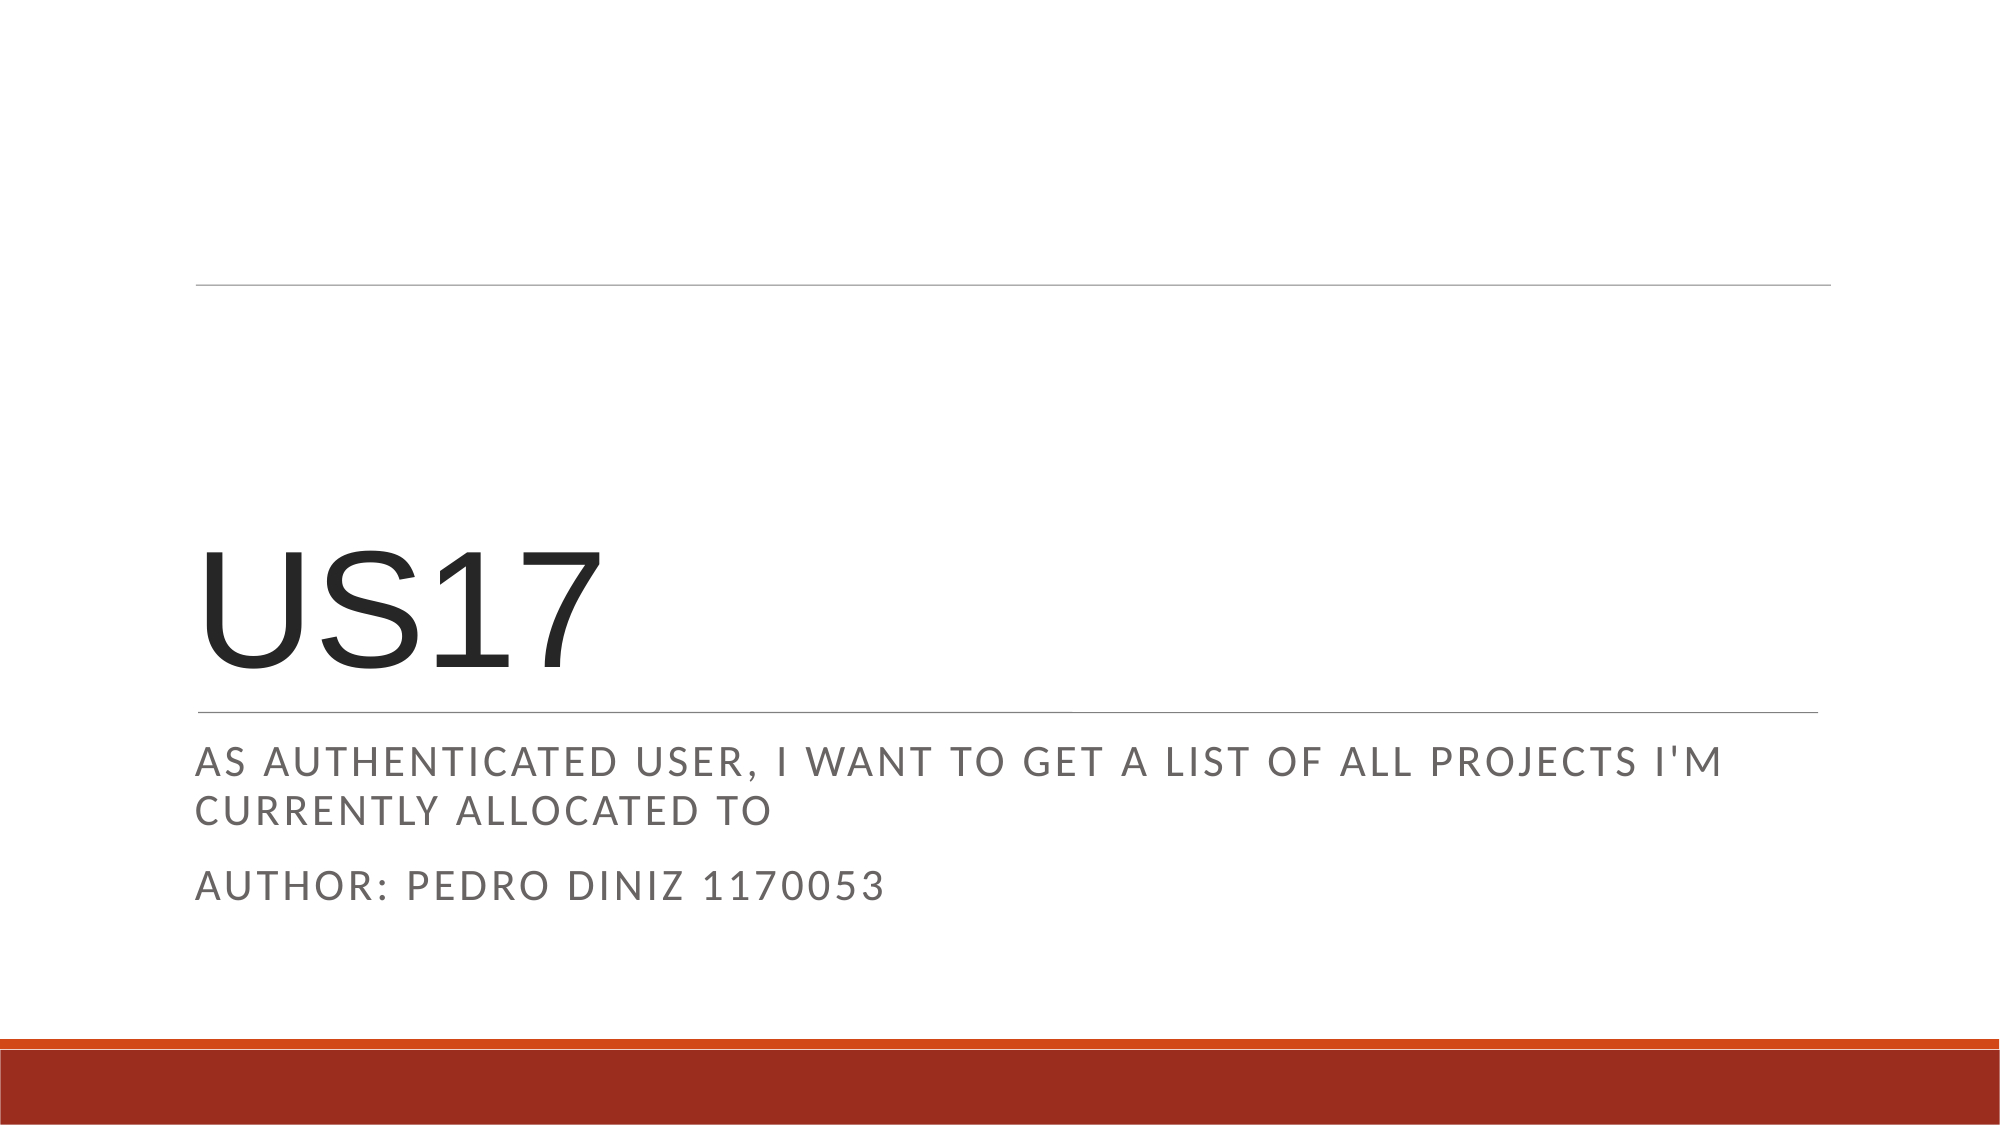

US17
As Authenticated User, I want to get a list of all projects I'm currently allocated to
Author: pedro diniz 1170053